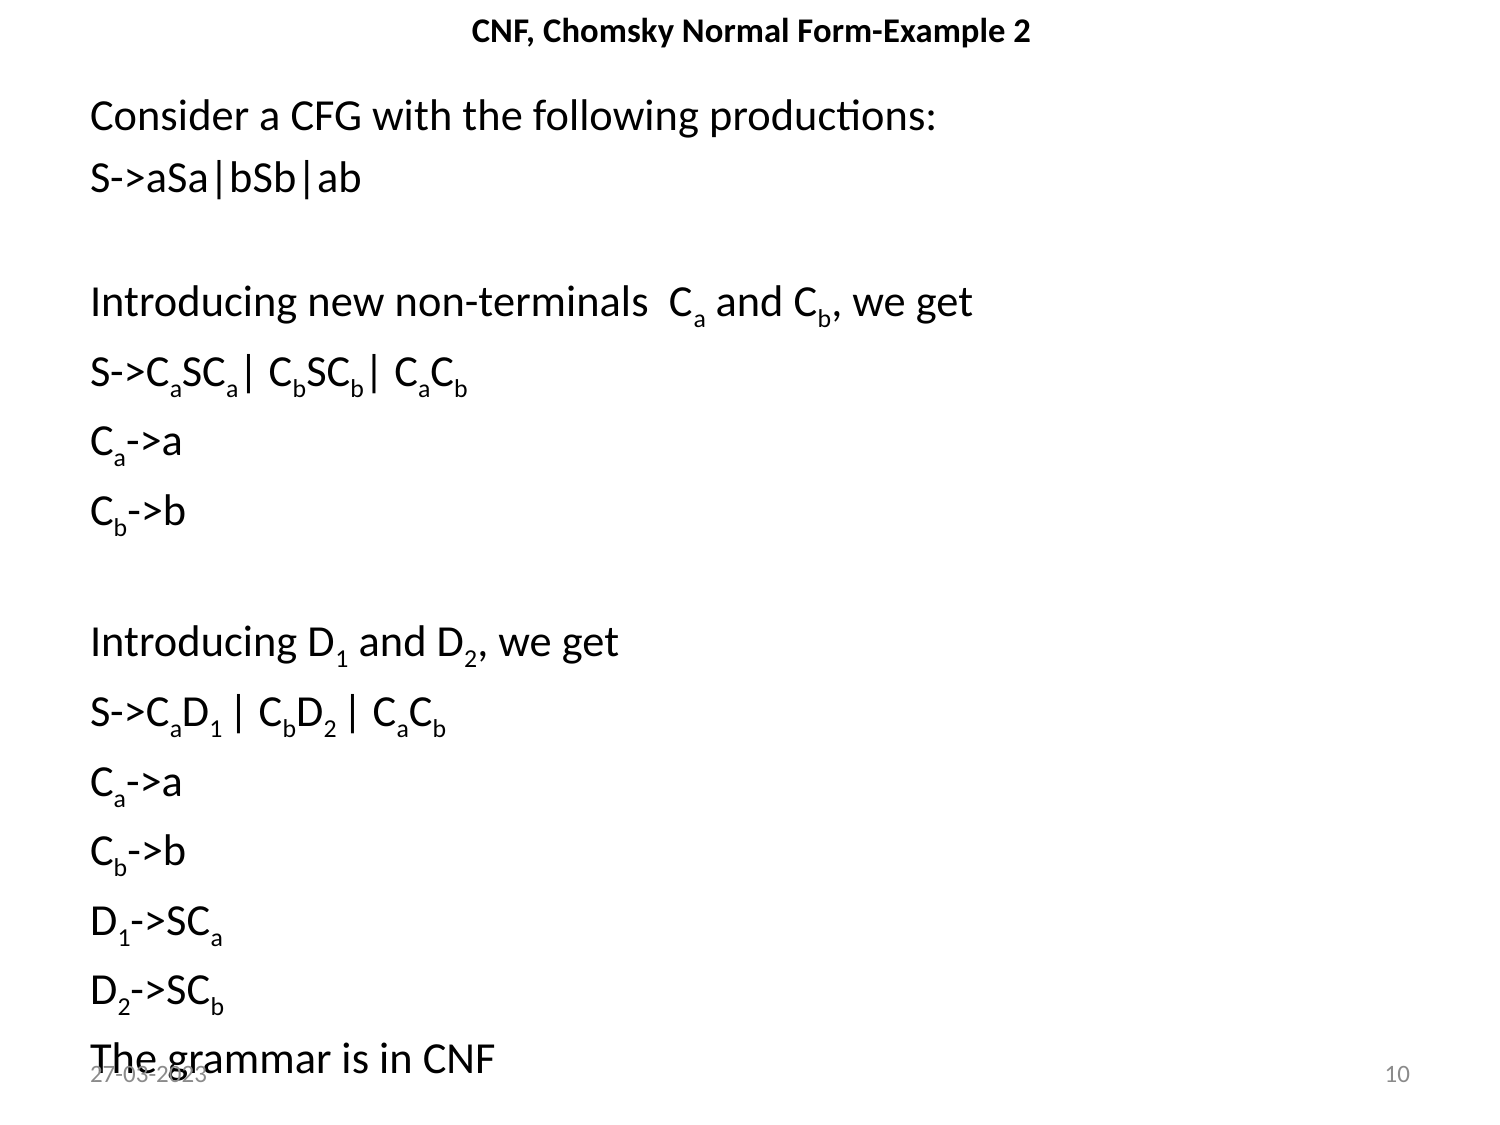

# CNF, Chomsky Normal Form-Example 2
Consider a CFG with the following productions:
S->aSa|bSb|ab

Introducing new non-terminals  Ca and Cb, we get
S->CaSCa| CbSCb| CaCb
Ca->a
Cb->b

Introducing D1 and D2, we get
S->CaD1 | CbD2 | CaCb
Ca->a
Cb->b
D1->SCa
D2->SCb
The grammar is in CNF

27-03-2023
10